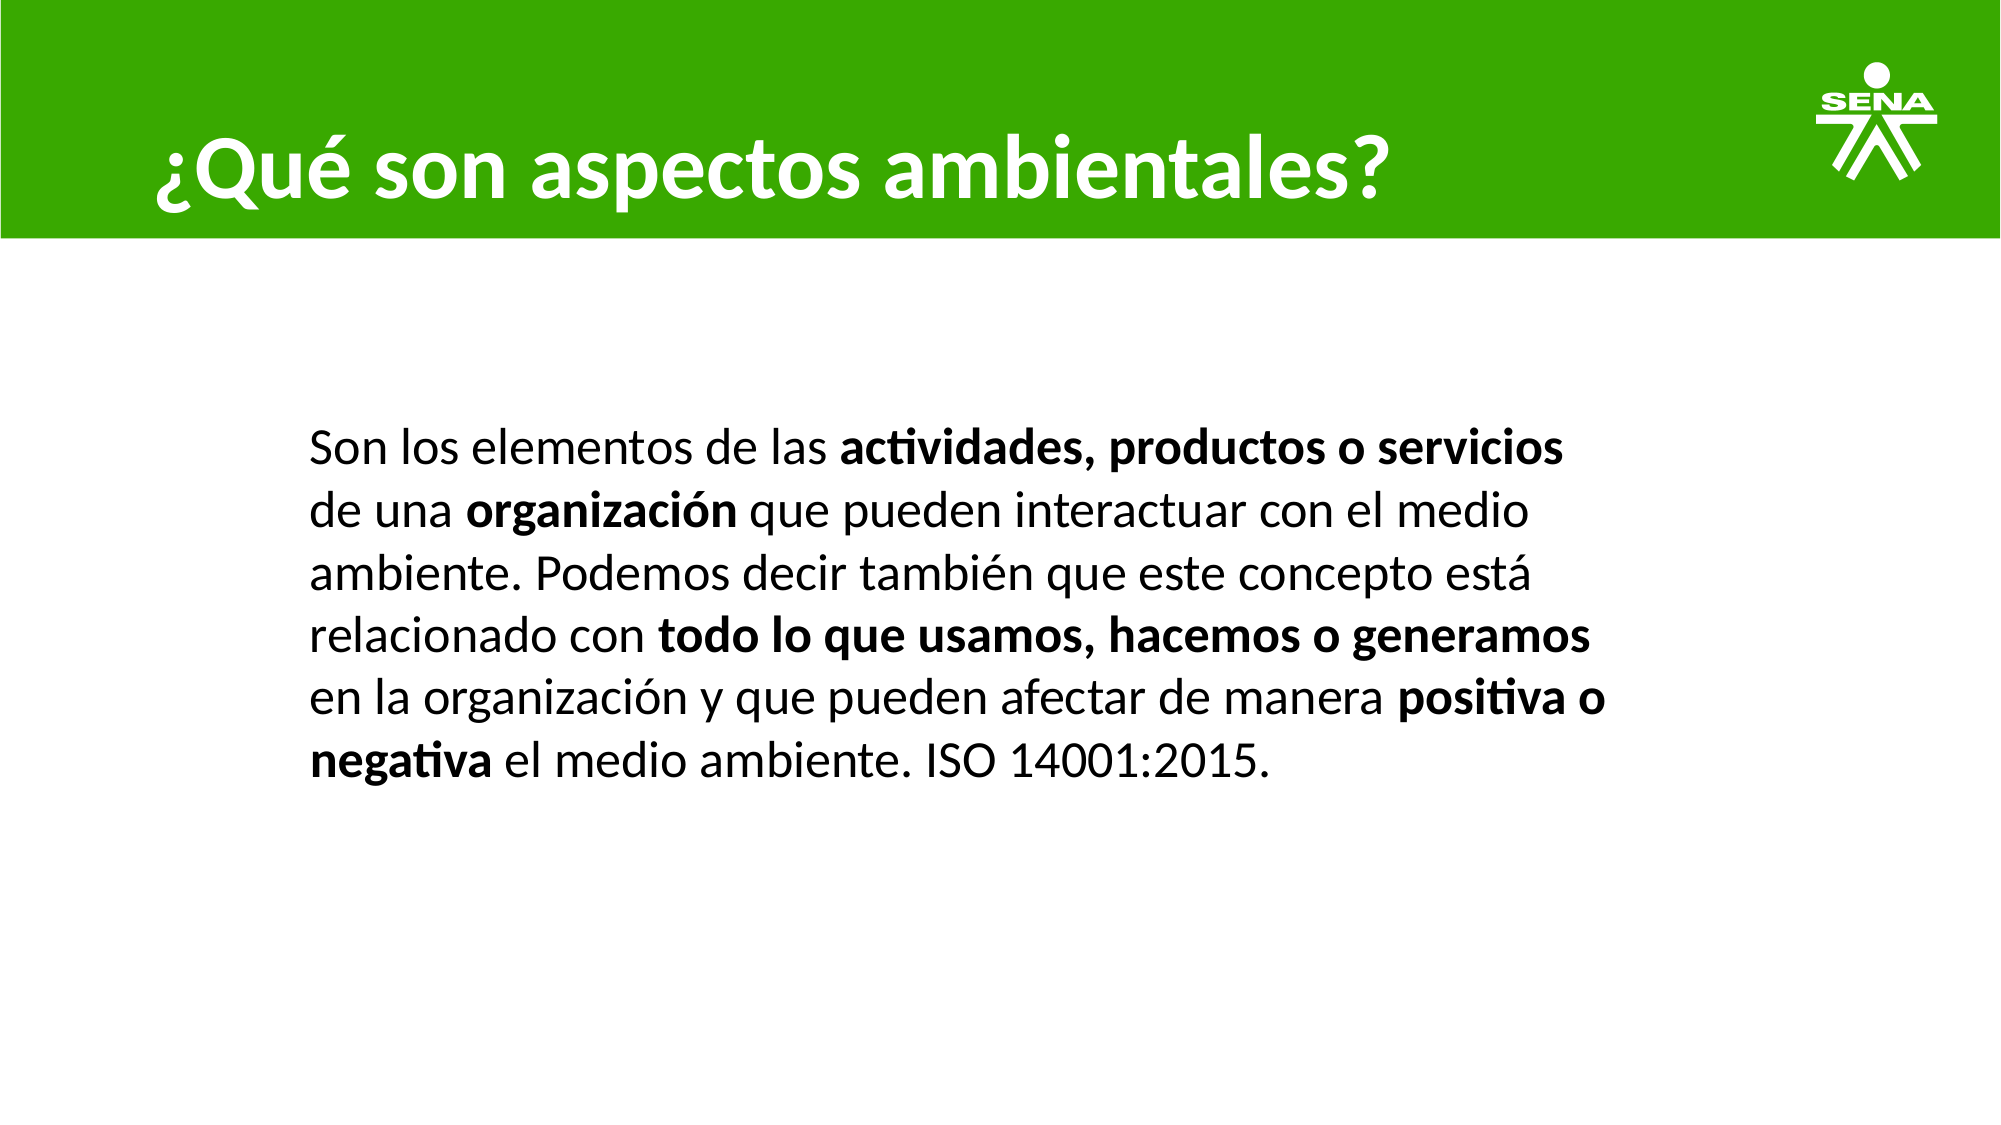

# ¿Qué son aspectos ambientales?

Son los elementos de las actividades, productos o servicios de una organización que pueden interactuar con el medio ambiente. Podemos decir también que este concepto está relacionado con todo lo que usamos, hacemos o generamos en la organización y que pueden afectar de manera positiva o negativa el medio ambiente. ISO 14001:2015.